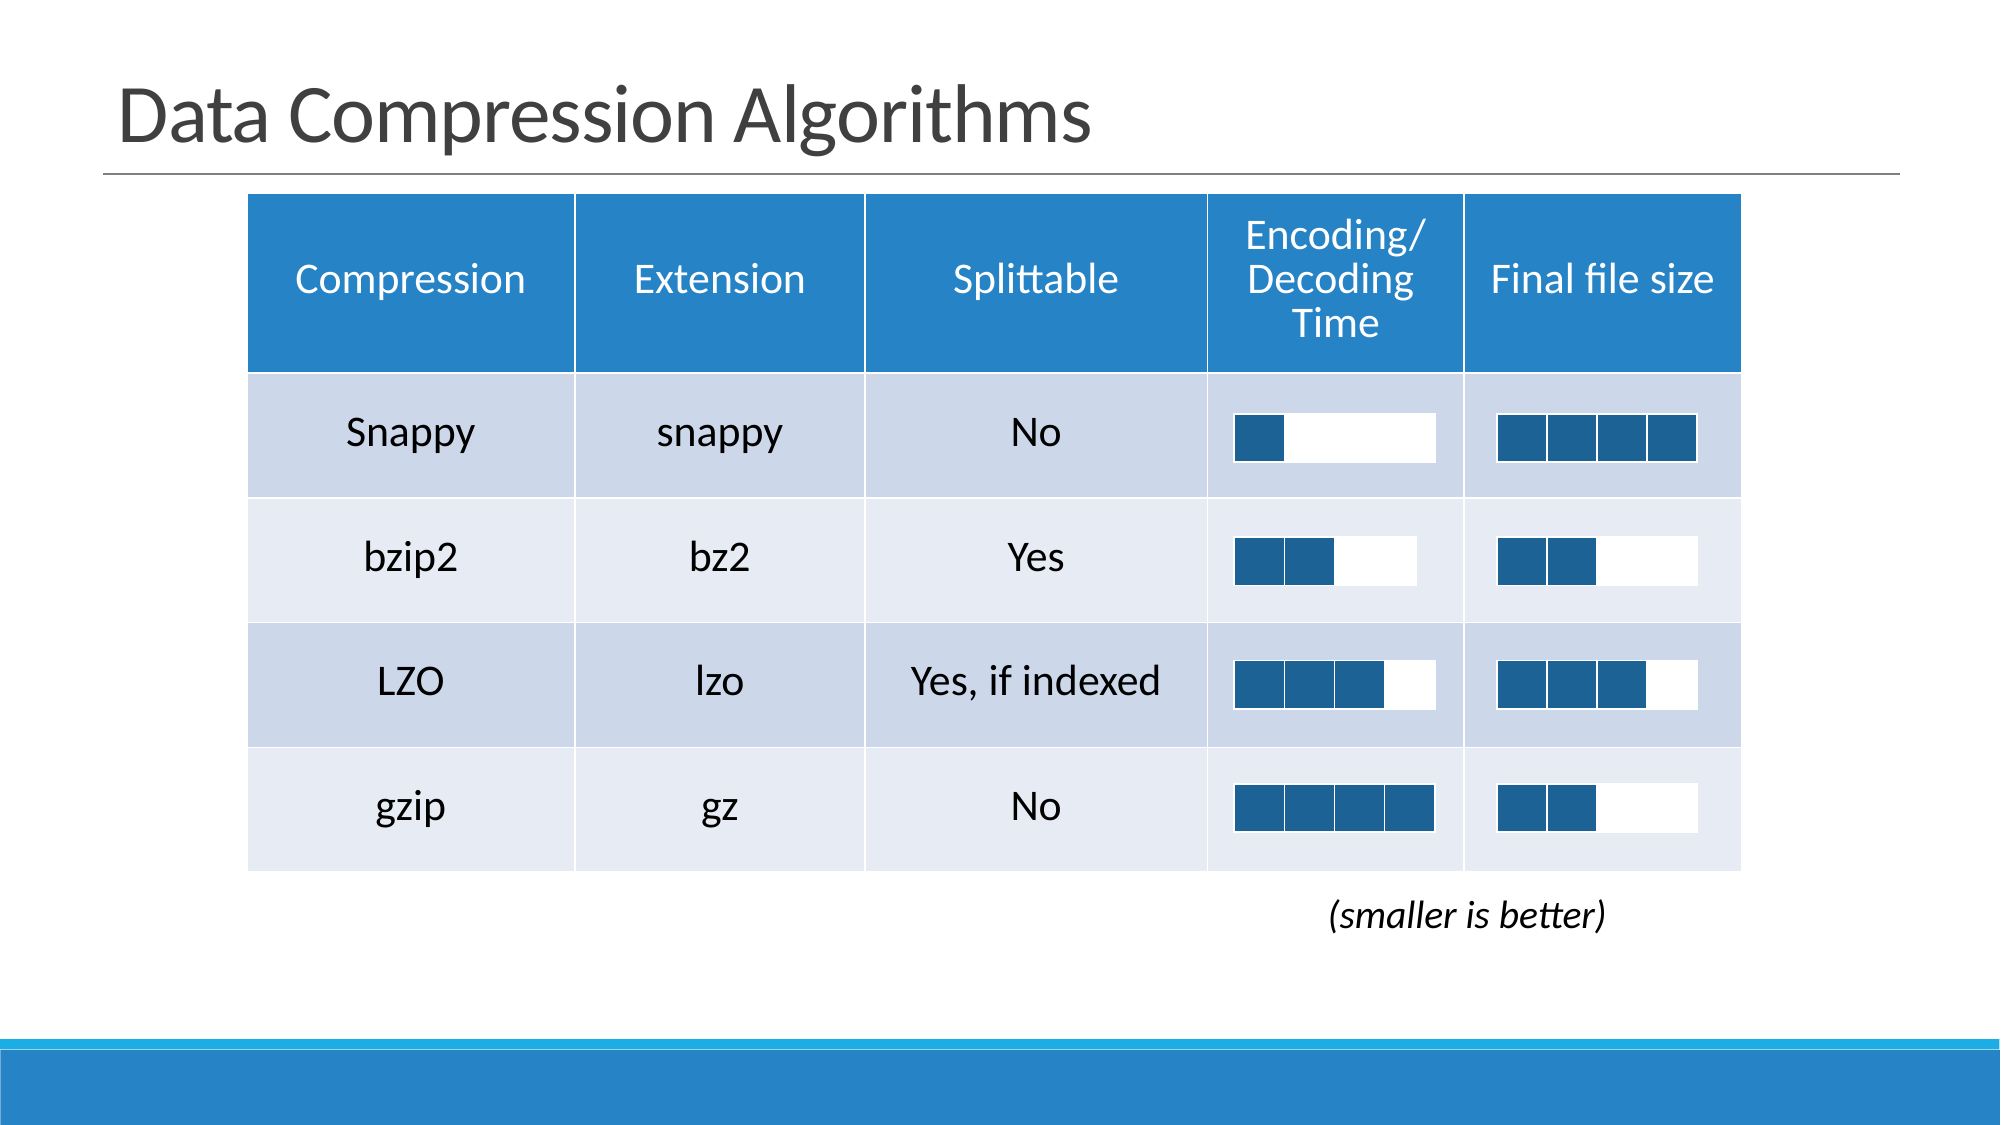

# Data Compression Algorithms
| Compression | Extension | Splittable | Encoding/ Decoding Time | Final file size |
| --- | --- | --- | --- | --- |
| Snappy | snappy | No |  |  |
| bzip2 | bz2 | Yes |  |  |
| LZO | lzo | Yes, if indexed |  |  |
| gzip | gz | No |  |  |
|  |  |  |  |
| --- | --- | --- | --- |
|  |  |  |  |
| --- | --- | --- | --- |
|  |  |  |  |
| --- | --- | --- | --- |
|  |  |  |  |
| --- | --- | --- | --- |
|  |  |  |  |
| --- | --- | --- | --- |
|  |  |  |  |
| --- | --- | --- | --- |
|  |  |  |  |
| --- | --- | --- | --- |
|  |  |  |  |
| --- | --- | --- | --- |
(smaller is better)